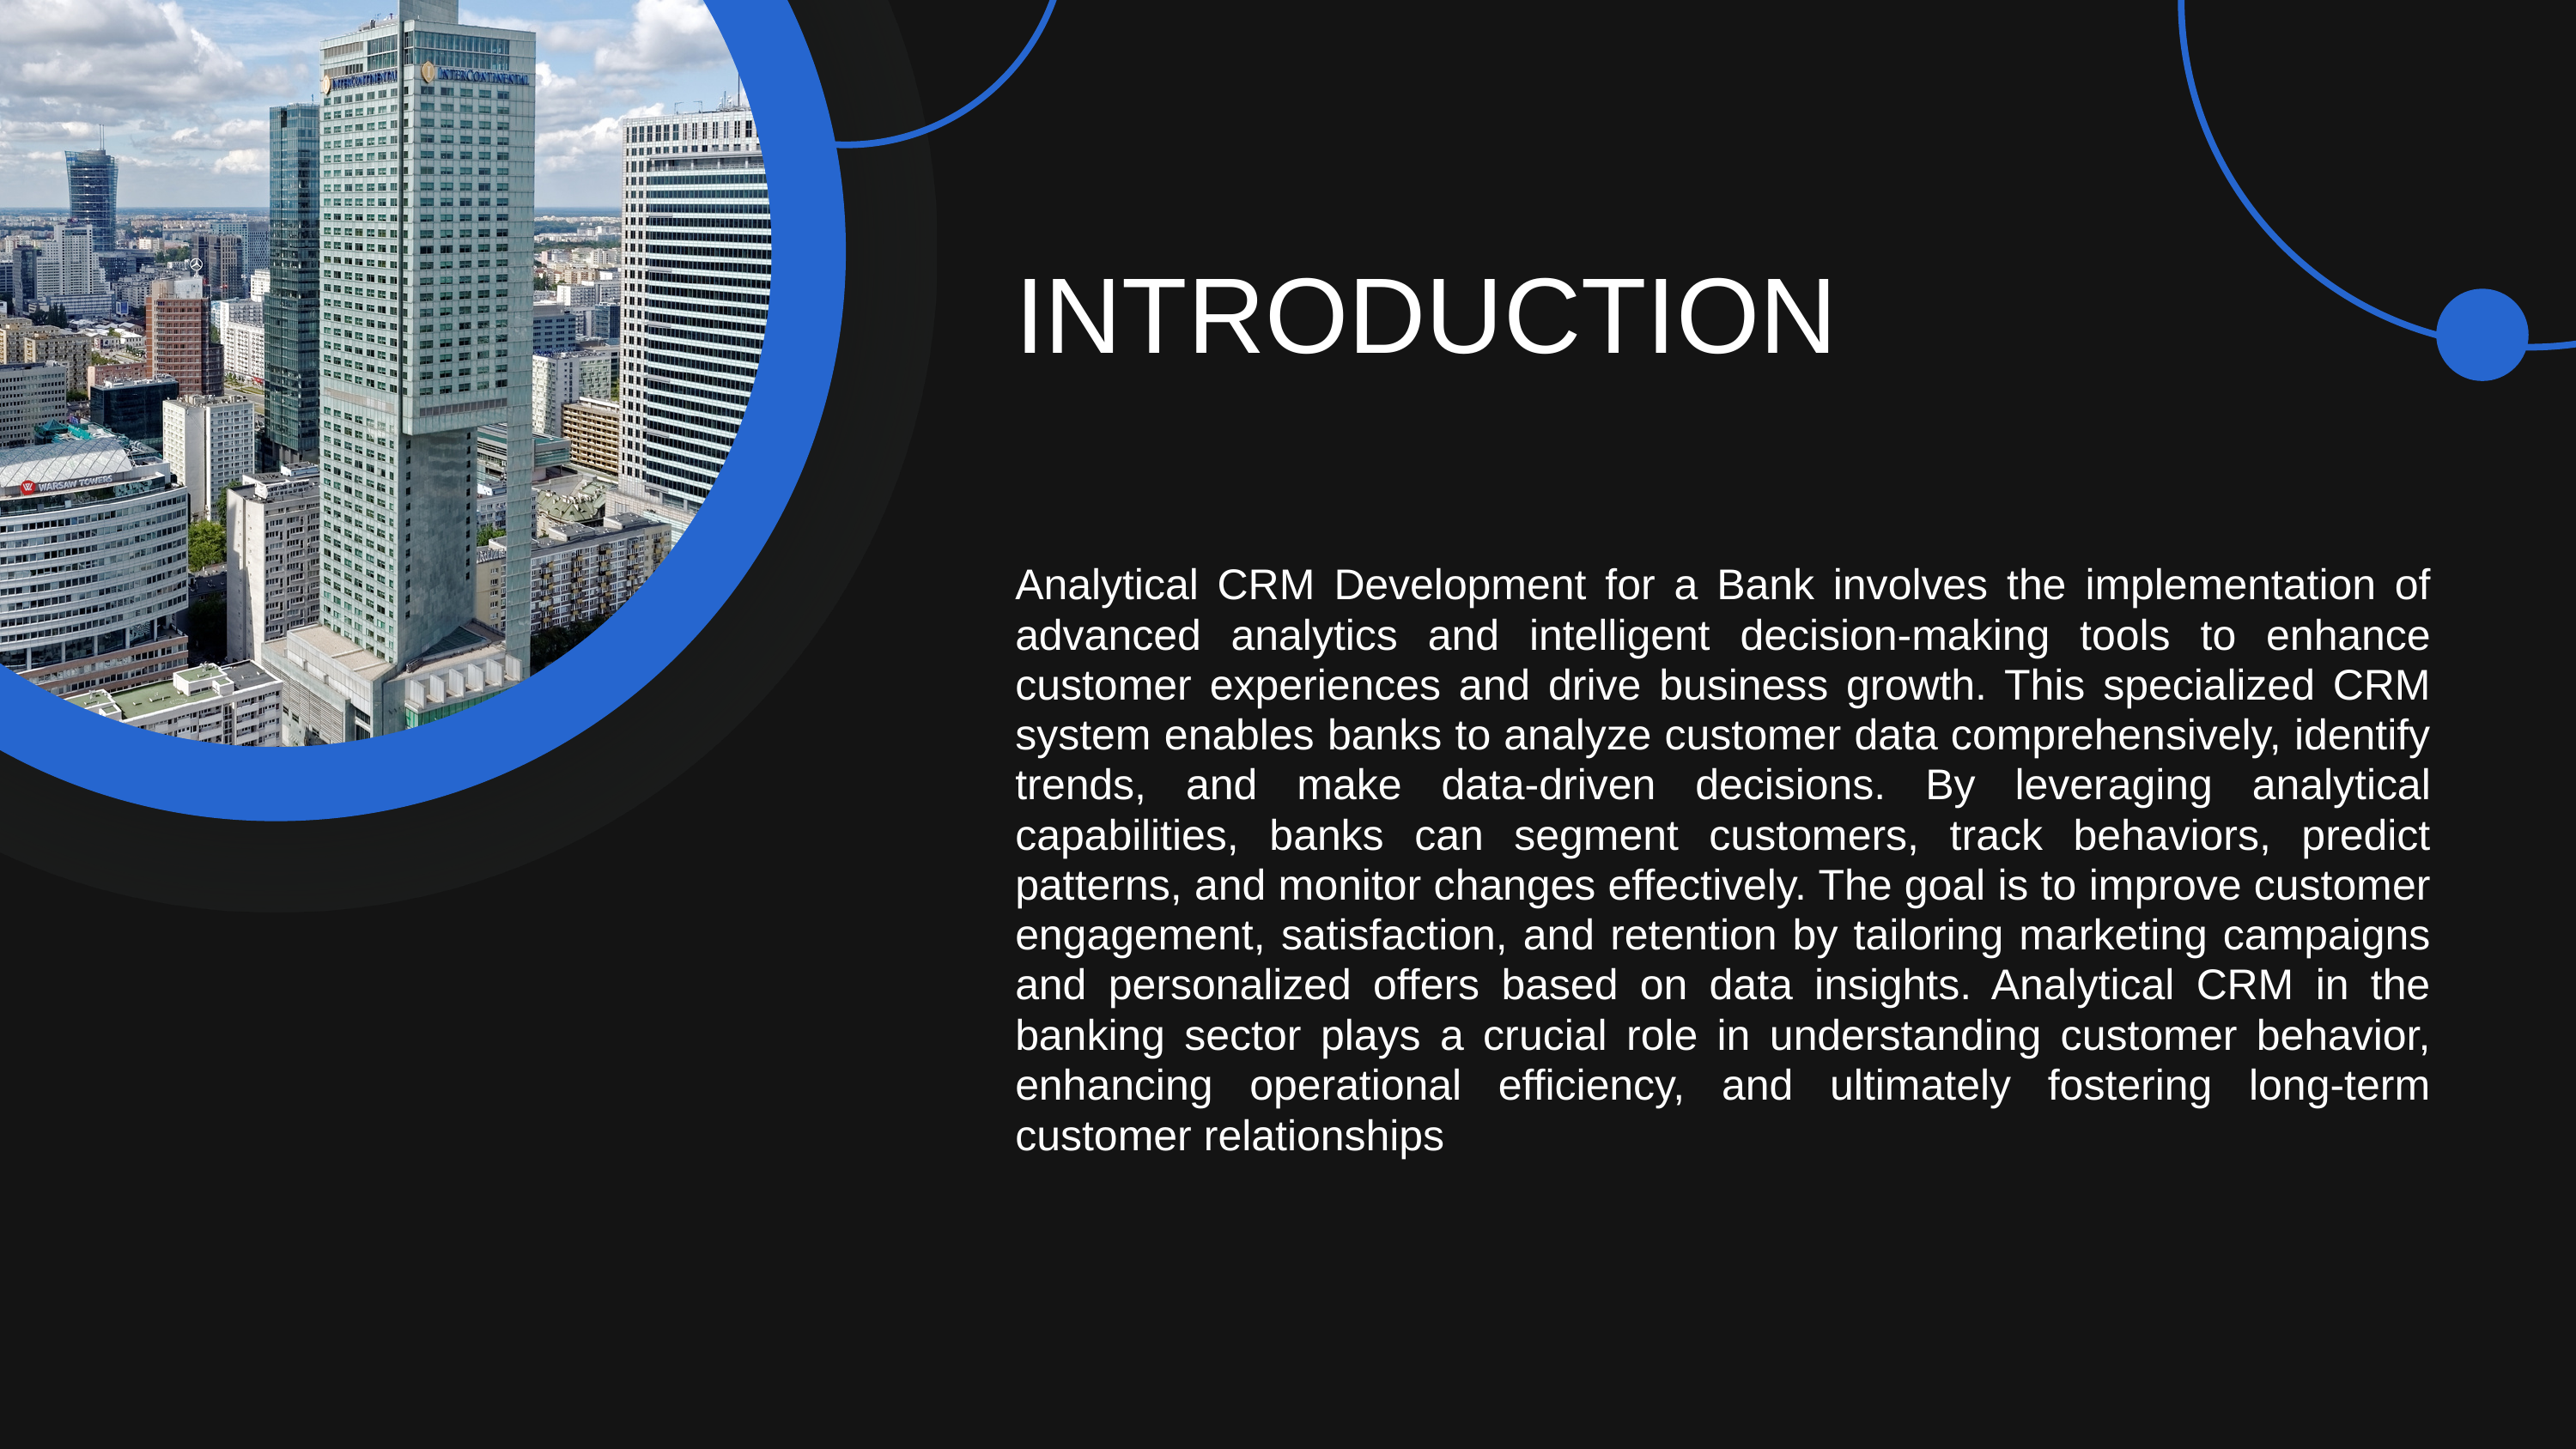

INTRODUCTION

Analytical CRM Development for a Bank involves the implementation of advanced analytics and intelligent decision-making tools to enhance customer experiences and drive business growth. This specialized CRM system enables banks to analyze customer data comprehensively, identify trends, and make data-driven decisions. By leveraging analytical capabilities, banks can segment customers, track behaviors, predict patterns, and monitor changes effectively. The goal is to improve customer engagement, satisfaction, and retention by tailoring marketing campaigns and personalized offers based on data insights. Analytical CRM in the banking sector plays a crucial role in understanding customer behavior, enhancing operational efficiency, and ultimately fostering long-term customer relationships